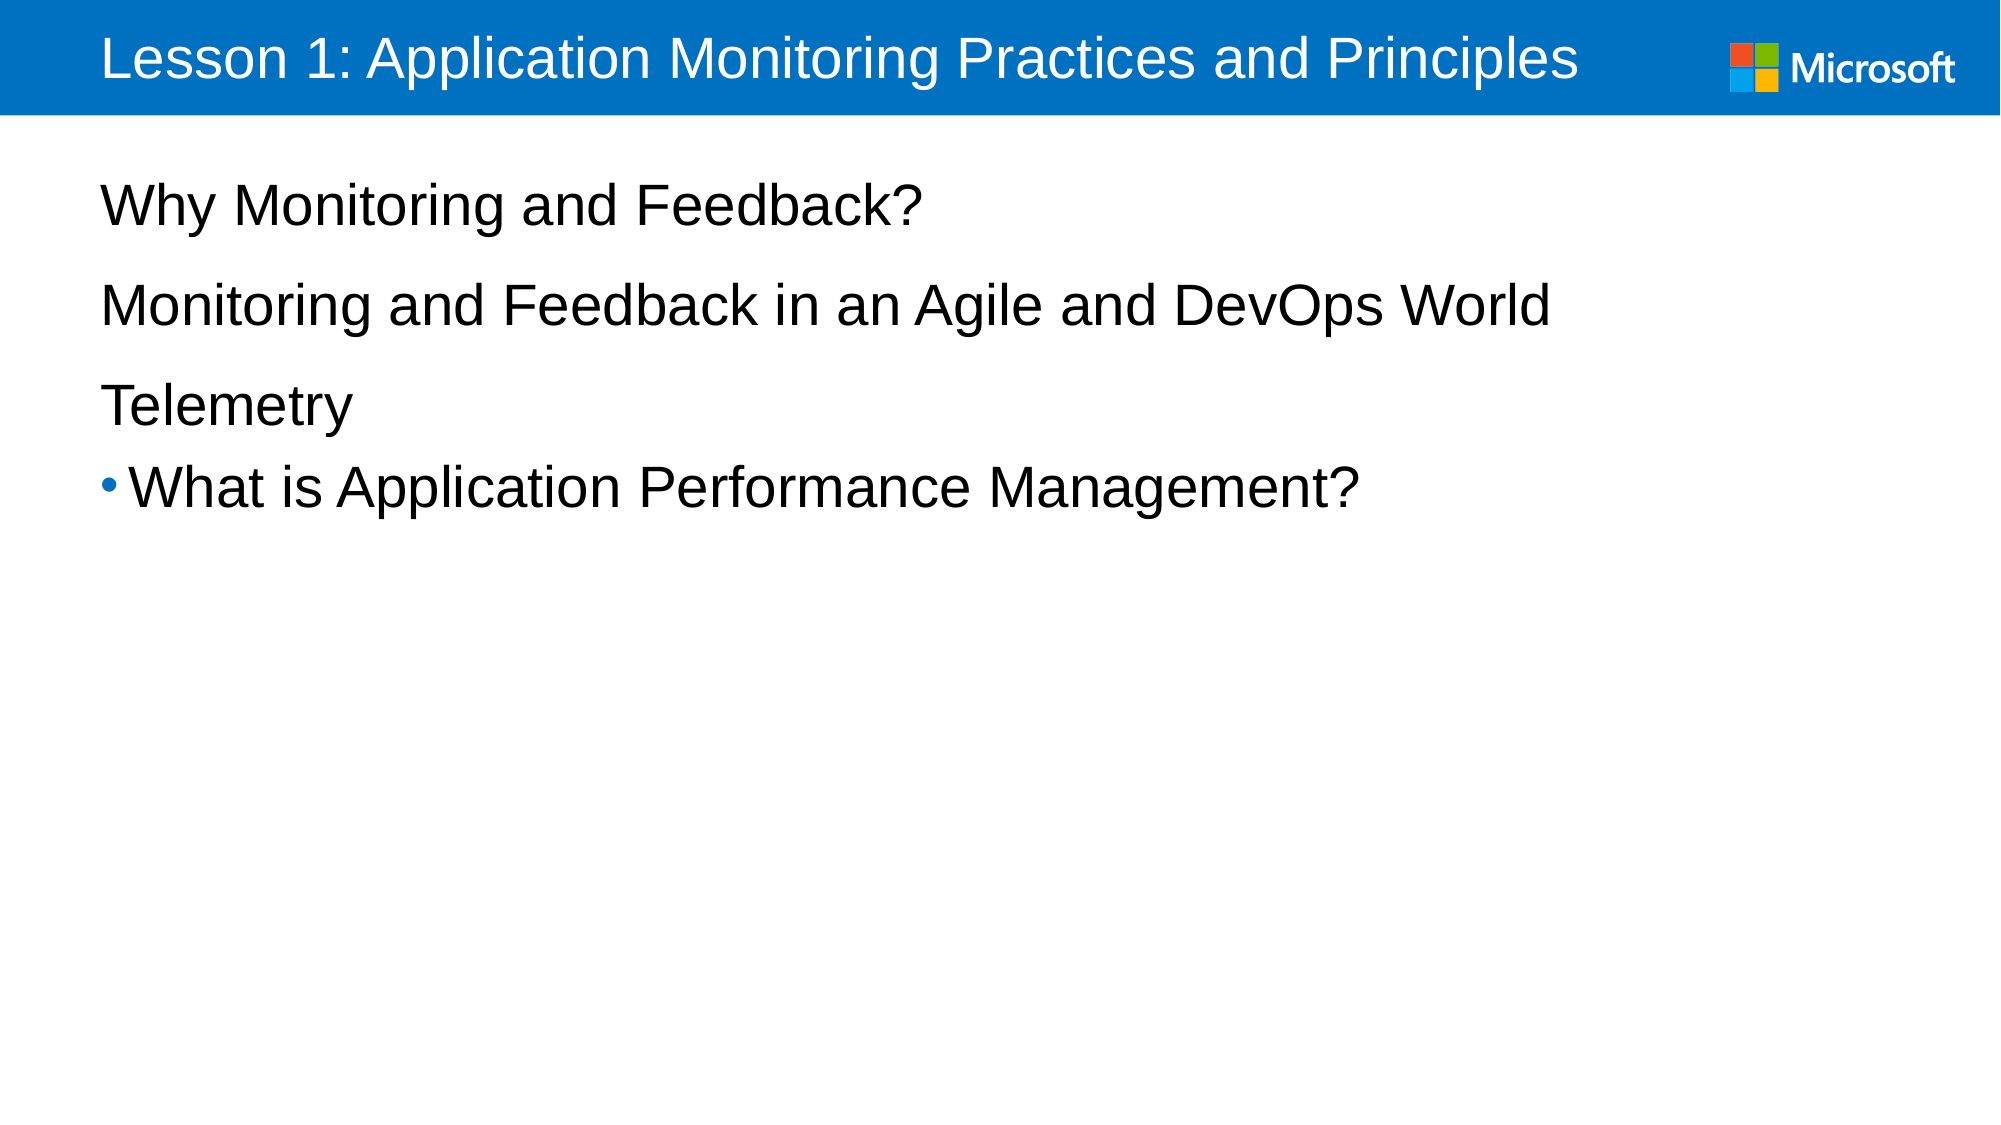

# Lesson 1: Application Monitoring Practices and Principles
Why Monitoring and Feedback?
Monitoring and Feedback in an Agile and DevOps World
Telemetry
What is Application Performance Management?